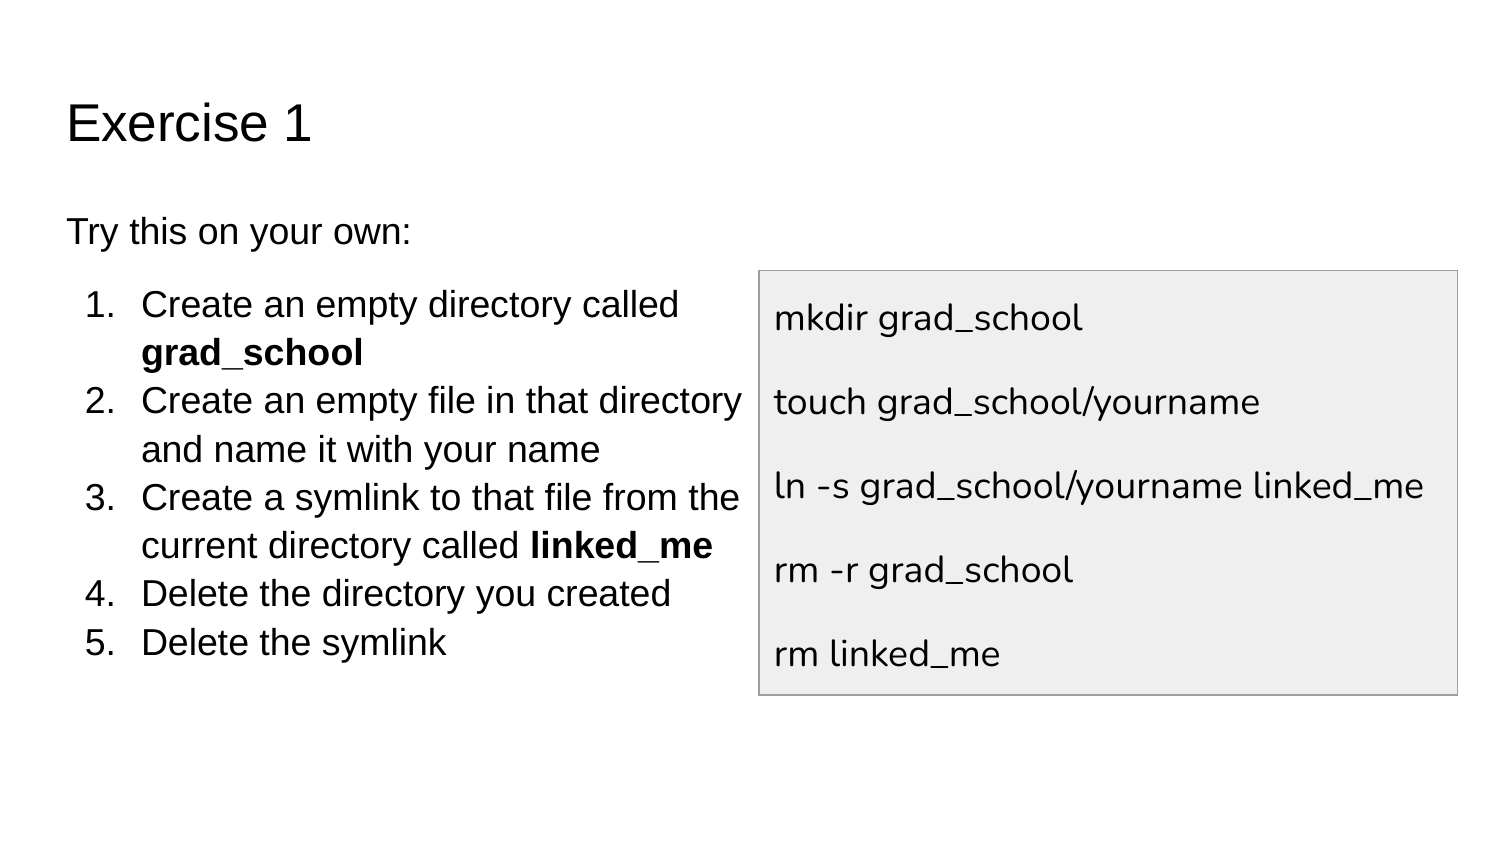

# Exercise 1
Try this on your own:
Create an empty directory called grad_school
Create an empty file in that directory and name it with your name
Create a symlink to that file from the current directory called linked_me
Delete the directory you created
Delete the symlink
| mkdir grad\_school touch grad\_school/yourname ln -s grad\_school/yourname linked\_me rm -r grad\_school rm linked\_me |
| --- |